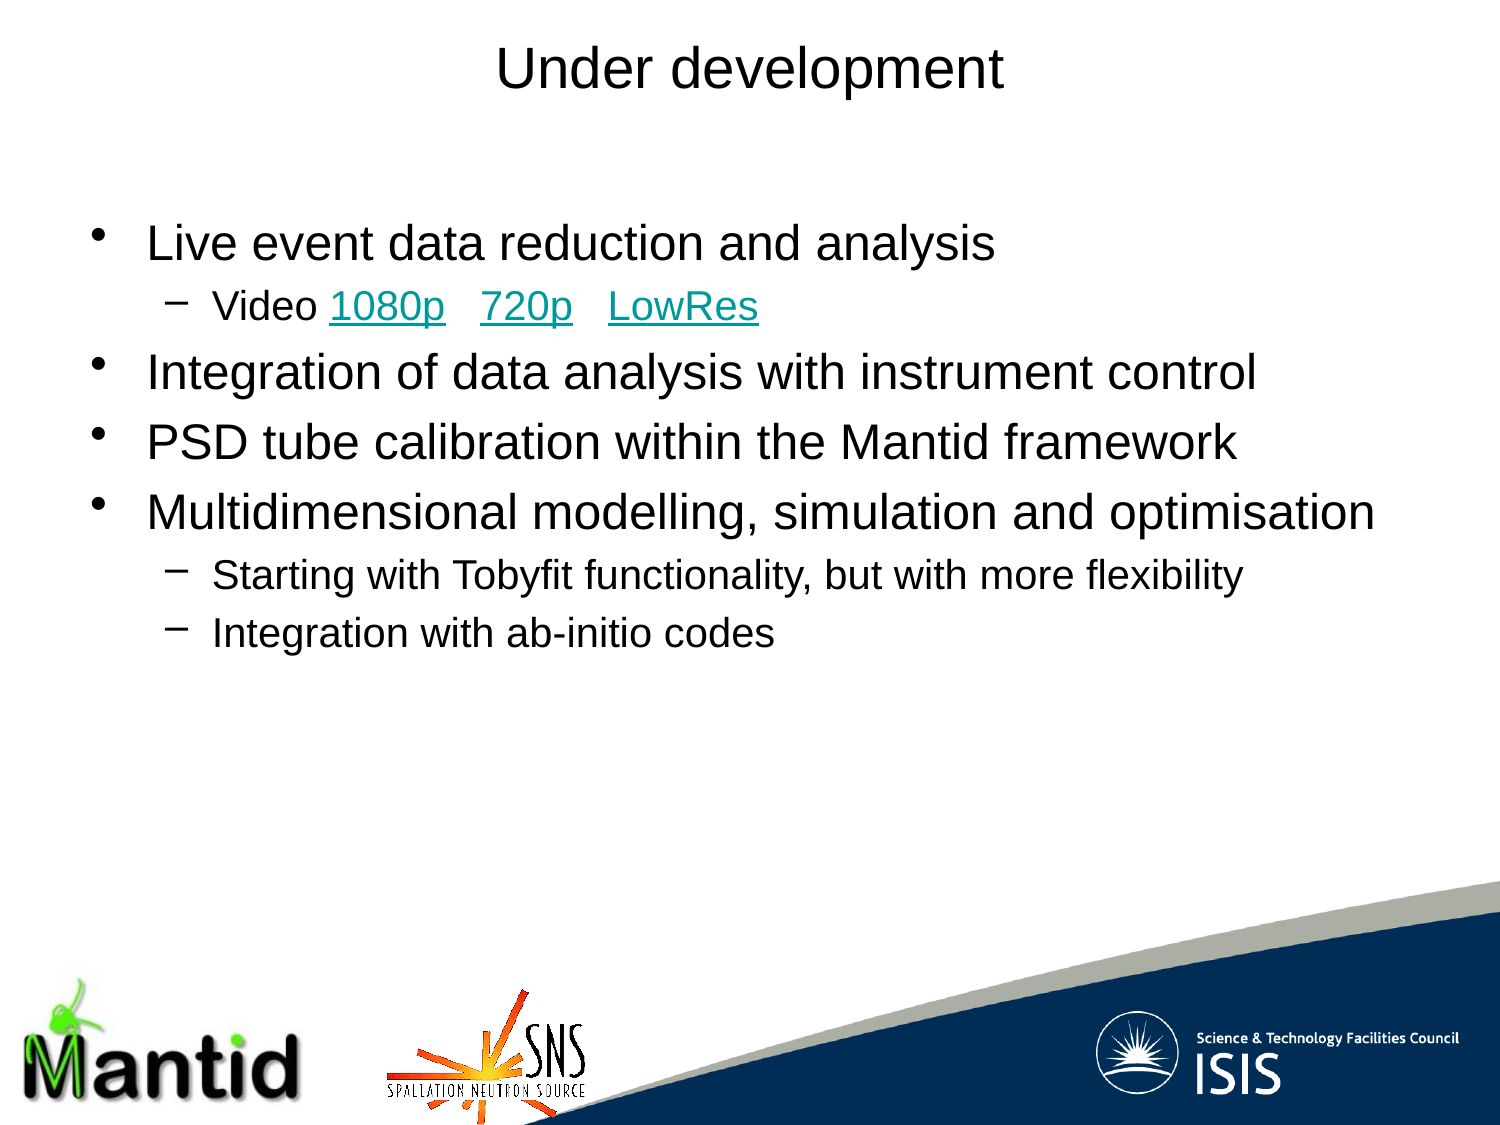

# Under development
Live event data reduction and analysis
Video 1080p   720p   LowRes
Integration of data analysis with instrument control
PSD tube calibration within the Mantid framework
Multidimensional modelling, simulation and optimisation
Starting with Tobyfit functionality, but with more flexibility
Integration with ab-initio codes